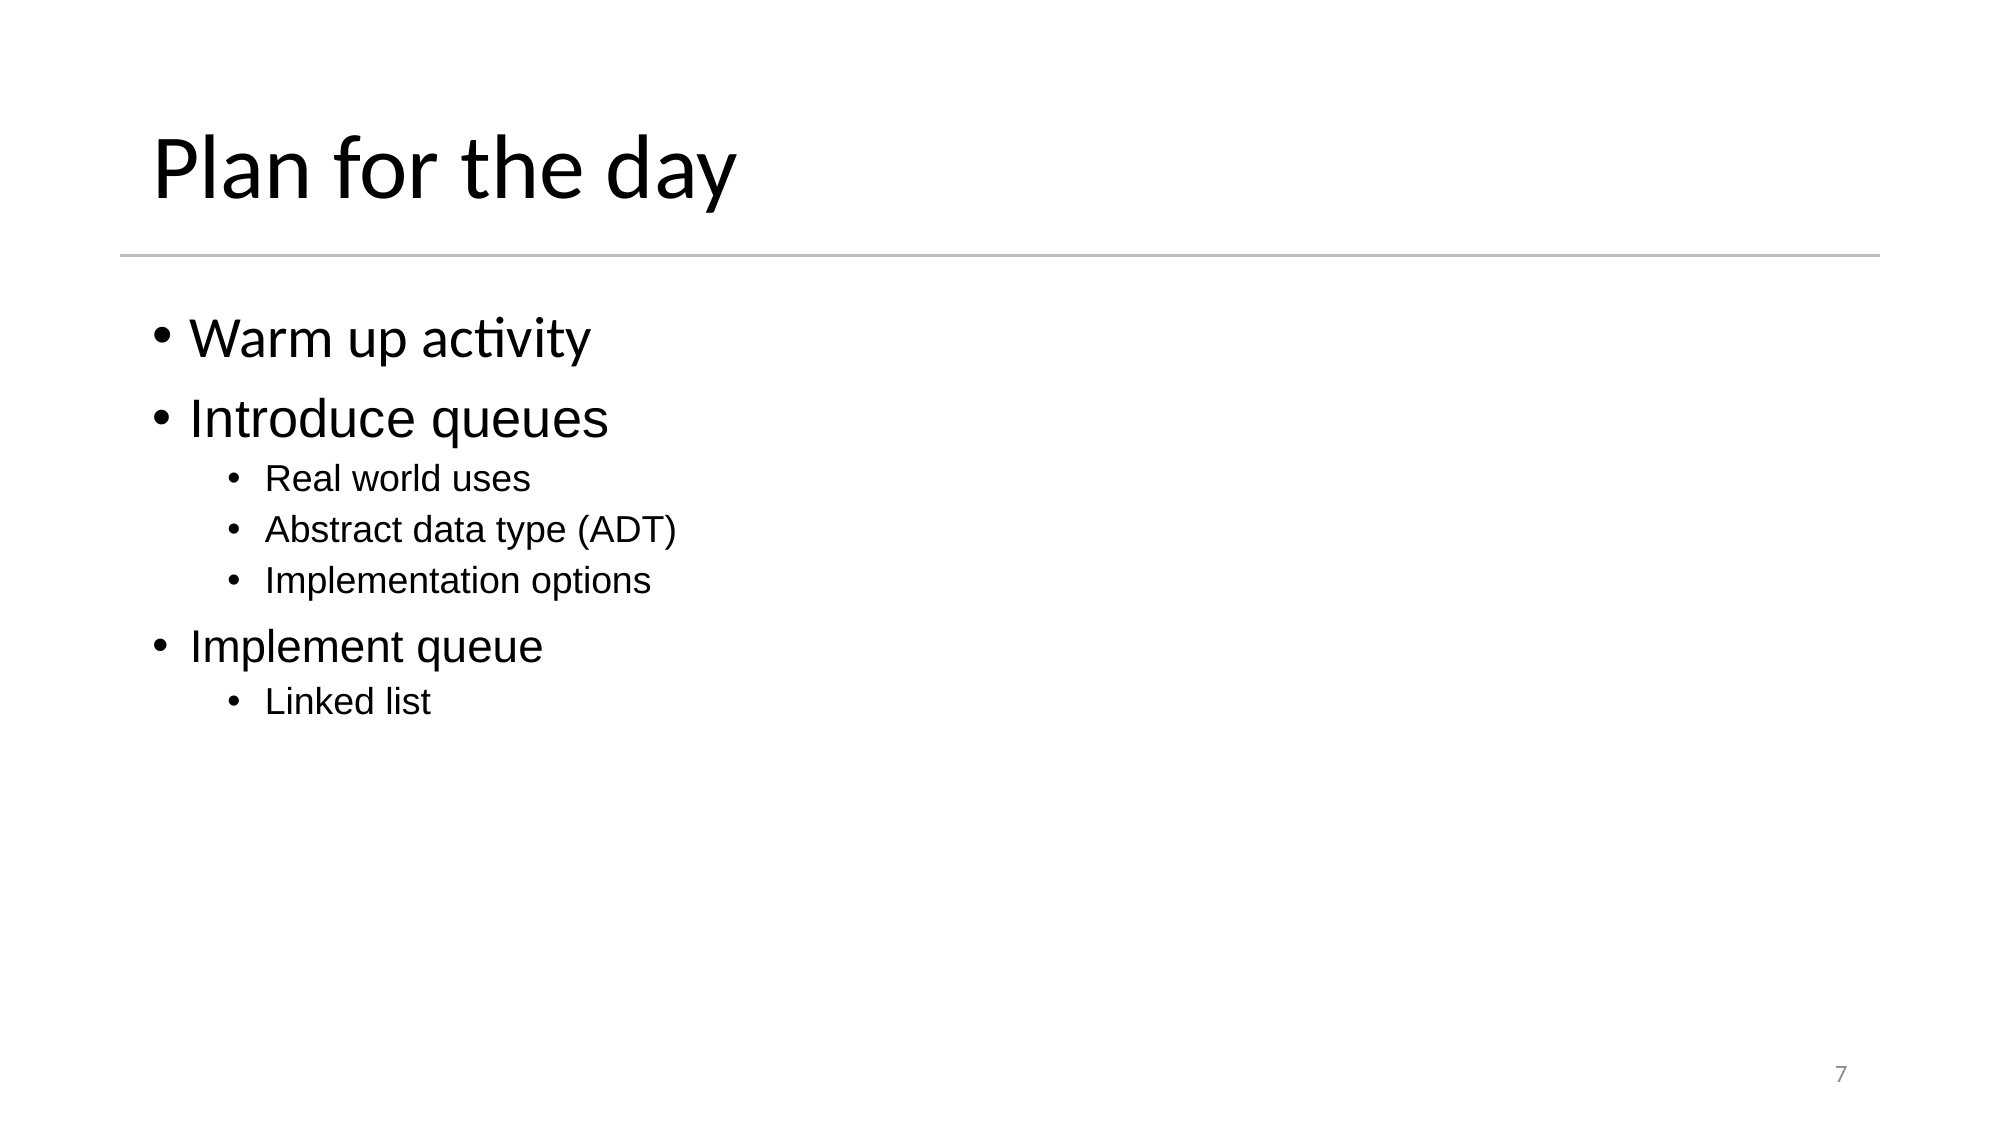

# Plan for the day
Warm up activity
Introduce queues
Real world uses
Abstract data type (ADT)
Implementation options
Implement queue
Linked list

7